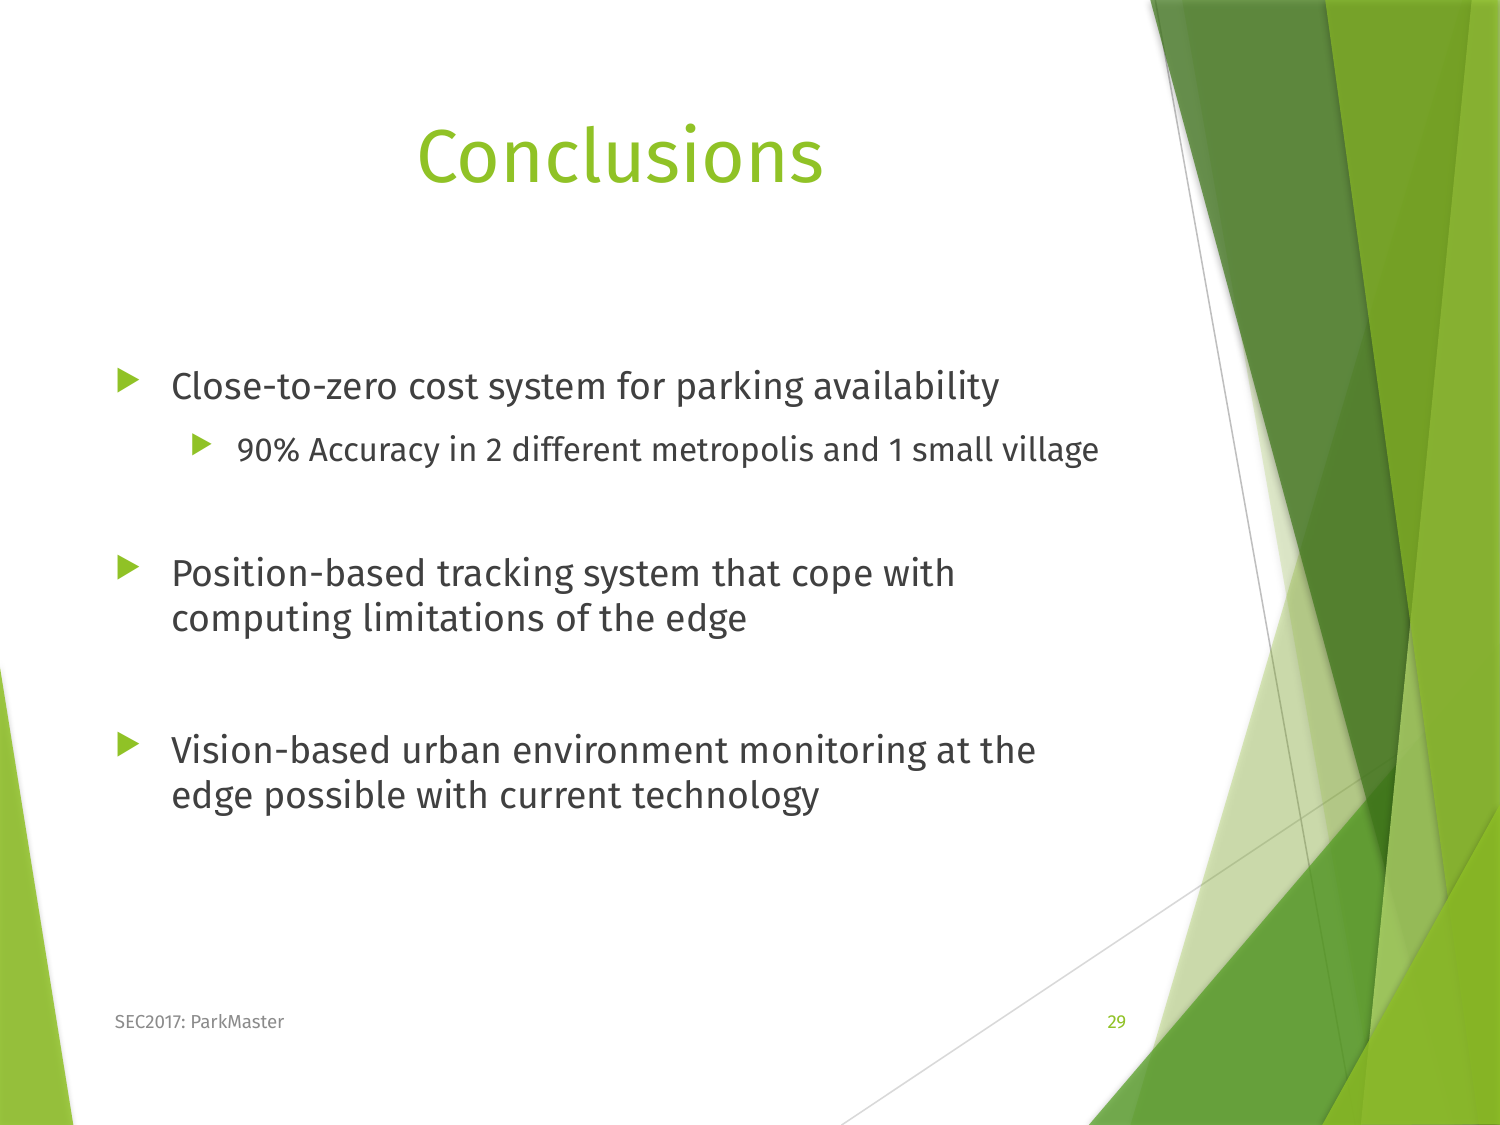

# Conclusions
Close-to-zero cost system for parking availability
90% Accuracy in 2 different metropolis and 1 small village

Position-based tracking system that cope with computing limitations of the edge

Vision-based urban environment monitoring at the edge possible with current technology

SEC2017: ParkMaster
29